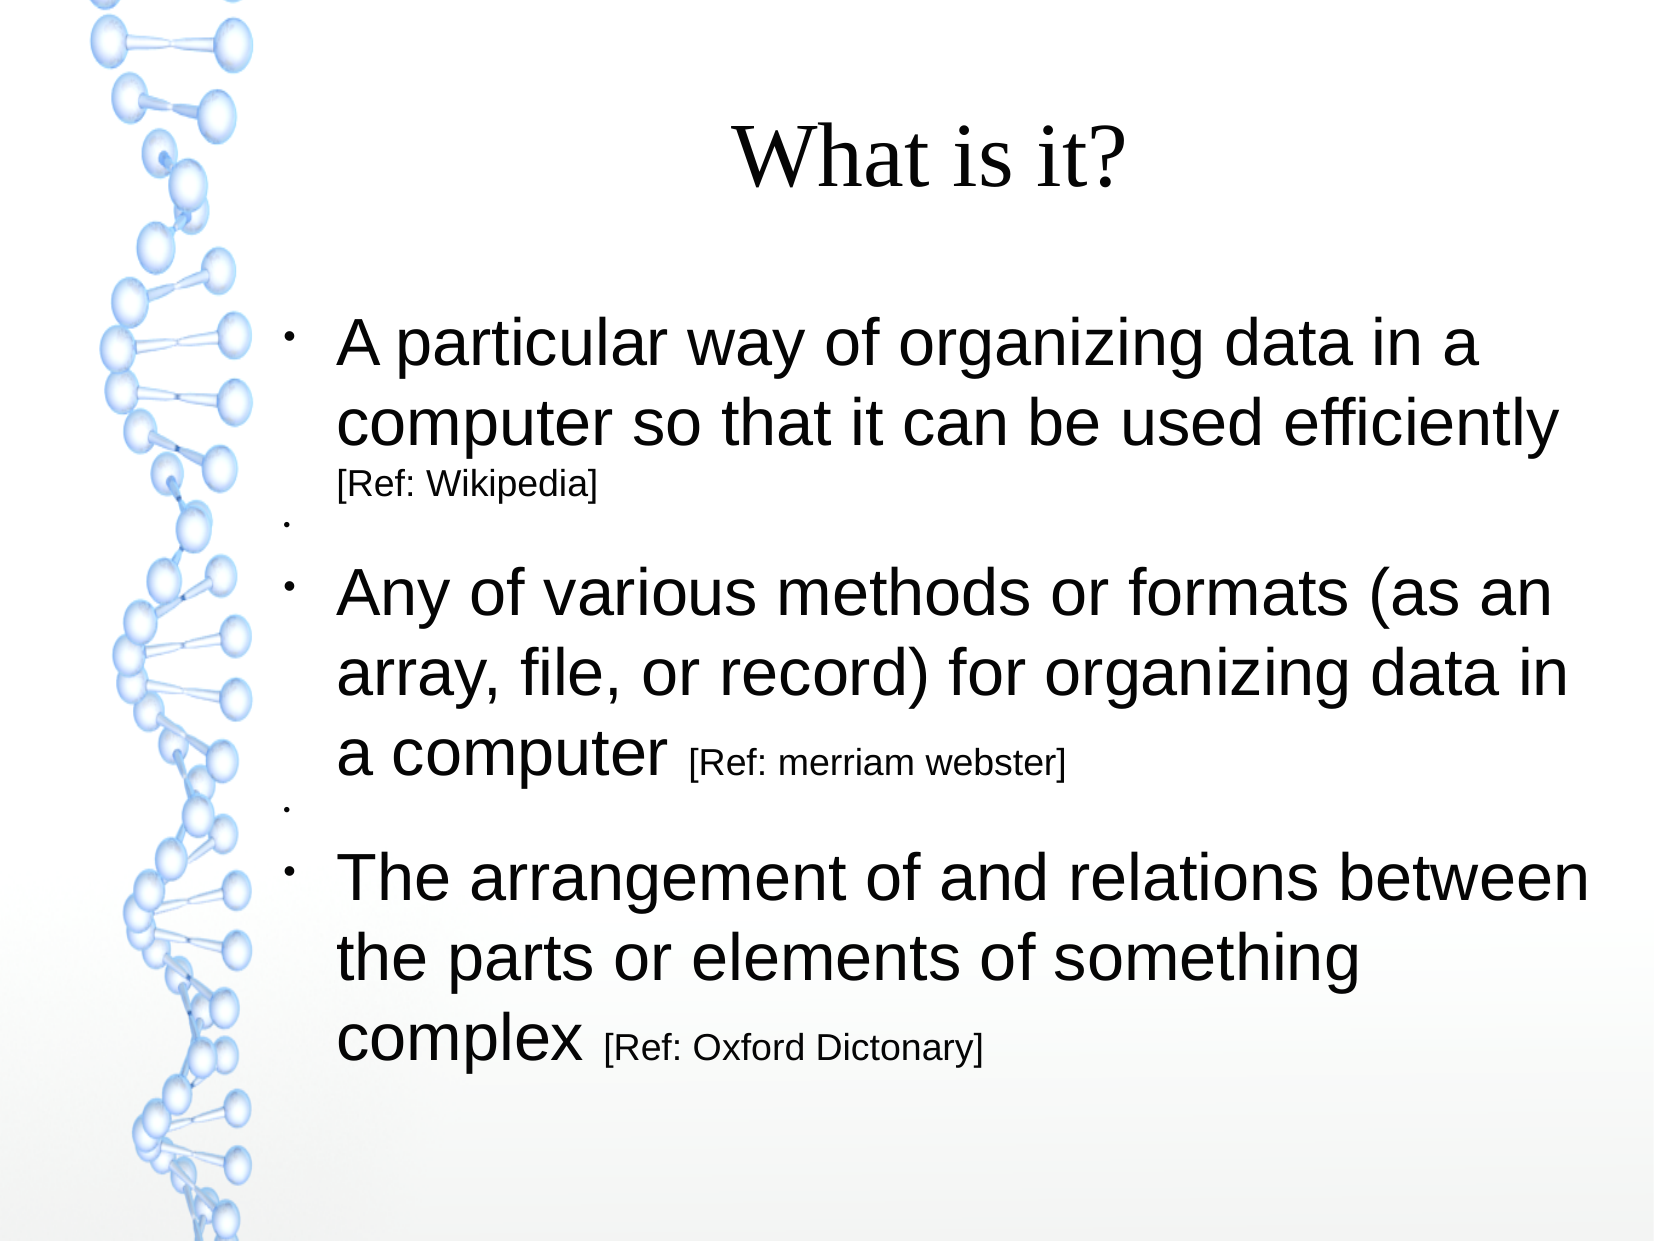

What is it?
A particular way of organizing data in a computer so that it can be used efficiently [Ref: Wikipedia]

Any of various methods or formats (as an array, file, or record) for organizing data in a computer [Ref: merriam webster]

The arrangement of and relations between the parts or elements of something complex [Ref: Oxford Dictonary]